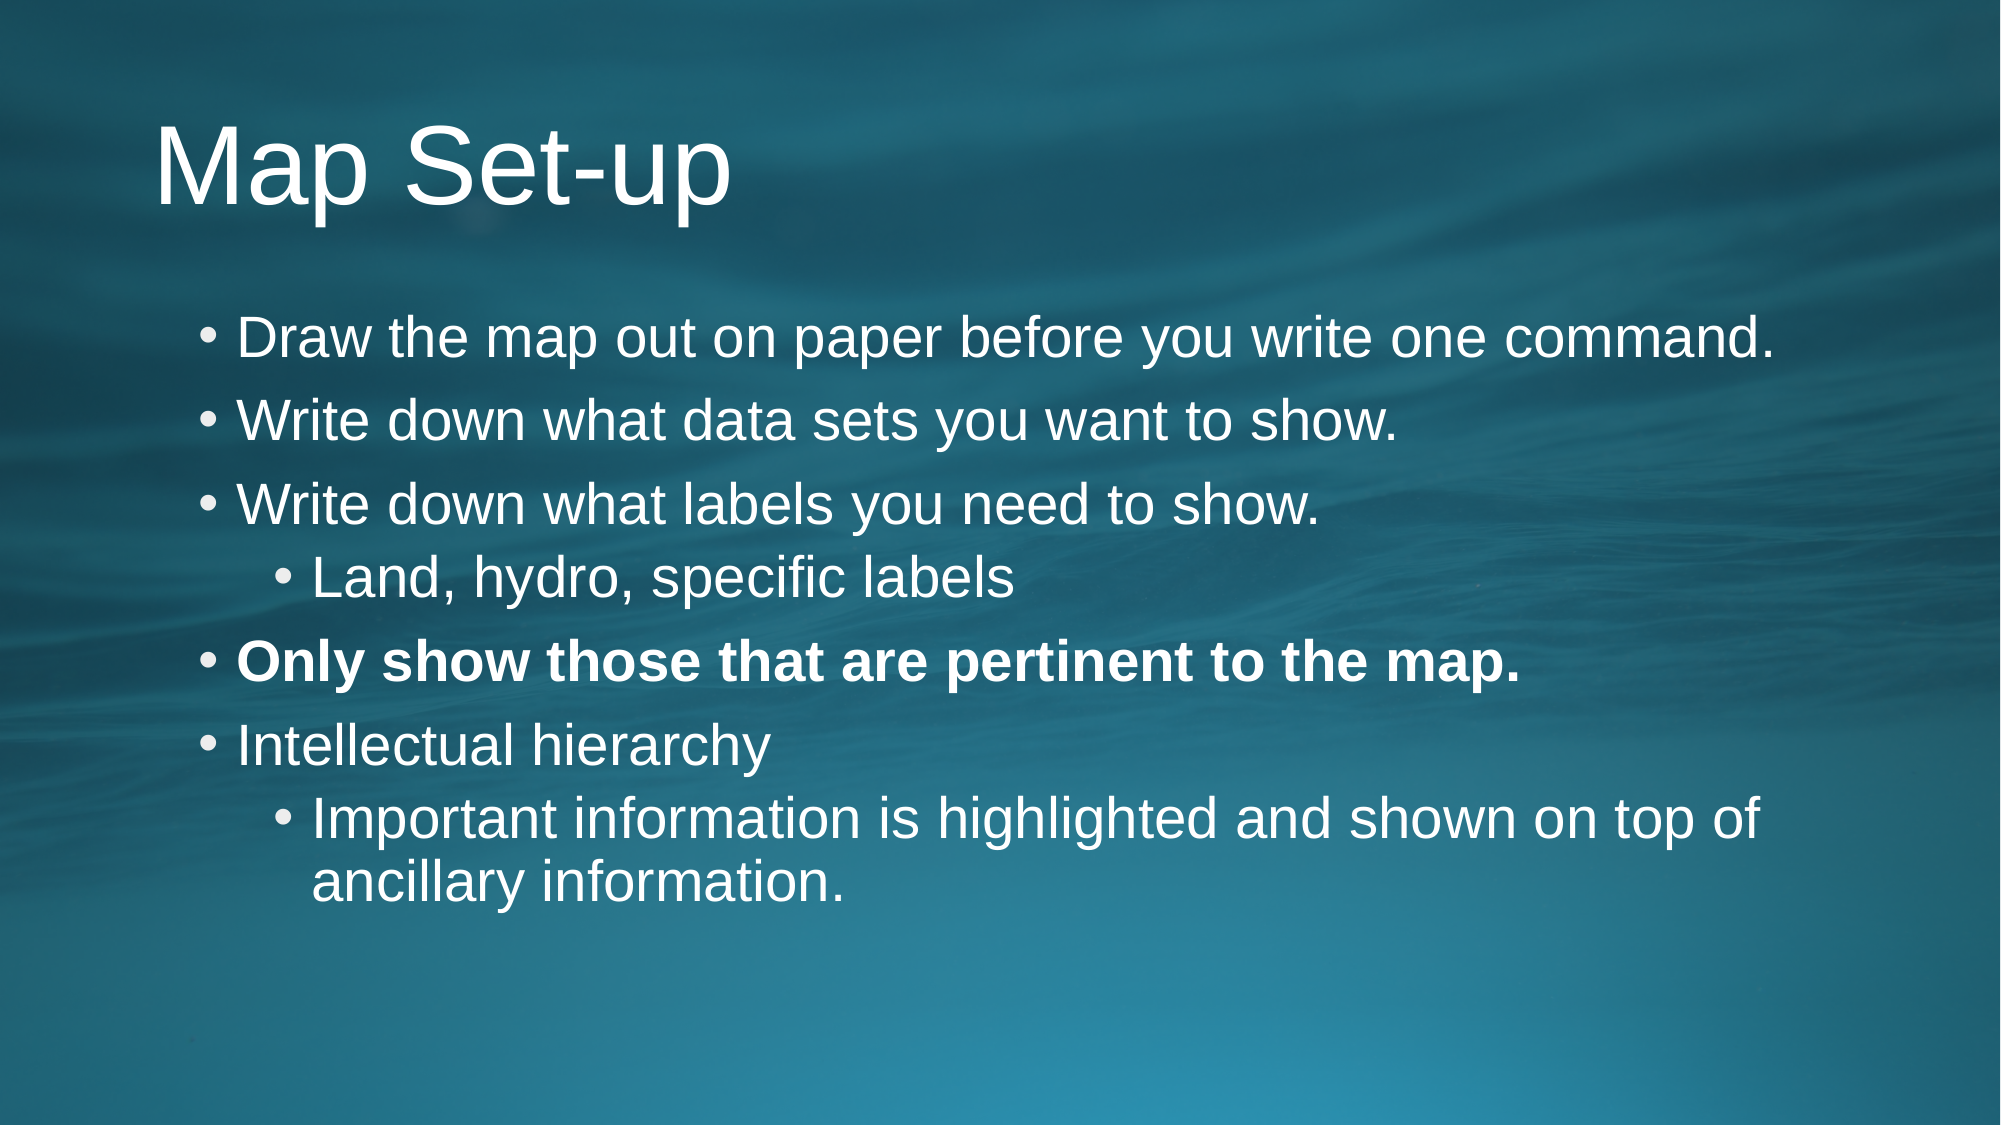

# Map Set-up
Draw the map out on paper before you write one command.
Write down what data sets you want to show.
Write down what labels you need to show.
Land, hydro, specific labels
Only show those that are pertinent to the map.
Intellectual hierarchy
Important information is highlighted and shown on top of ancillary information.